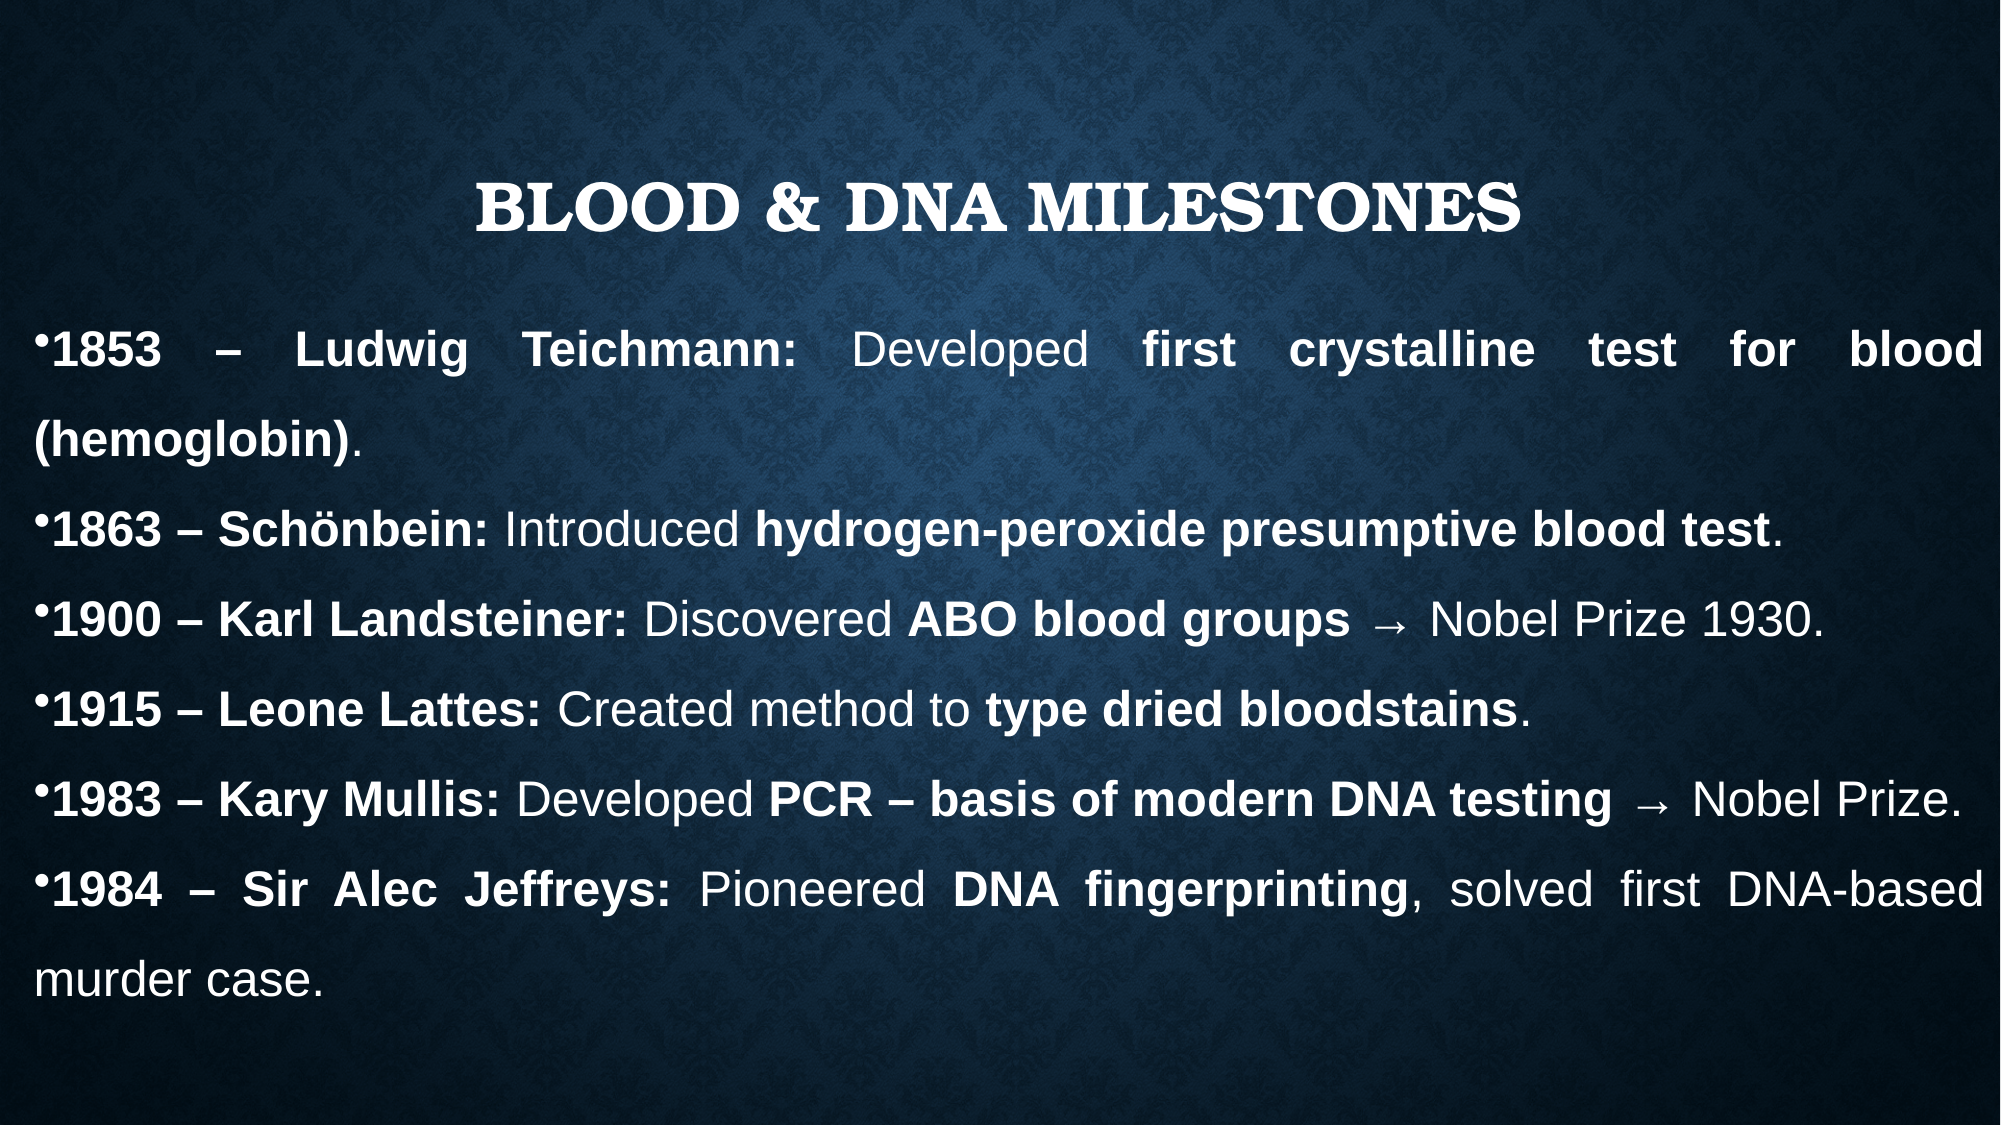

# Blood & DNA Milestones
1853 – Ludwig Teichmann: Developed first crystalline test for blood (hemoglobin).
1863 – Schönbein: Introduced hydrogen-peroxide presumptive blood test.
1900 – Karl Landsteiner: Discovered ABO blood groups → Nobel Prize 1930.
1915 – Leone Lattes: Created method to type dried bloodstains.
1983 – Kary Mullis: Developed PCR – basis of modern DNA testing → Nobel Prize.
1984 – Sir Alec Jeffreys: Pioneered DNA fingerprinting, solved first DNA-based murder case.